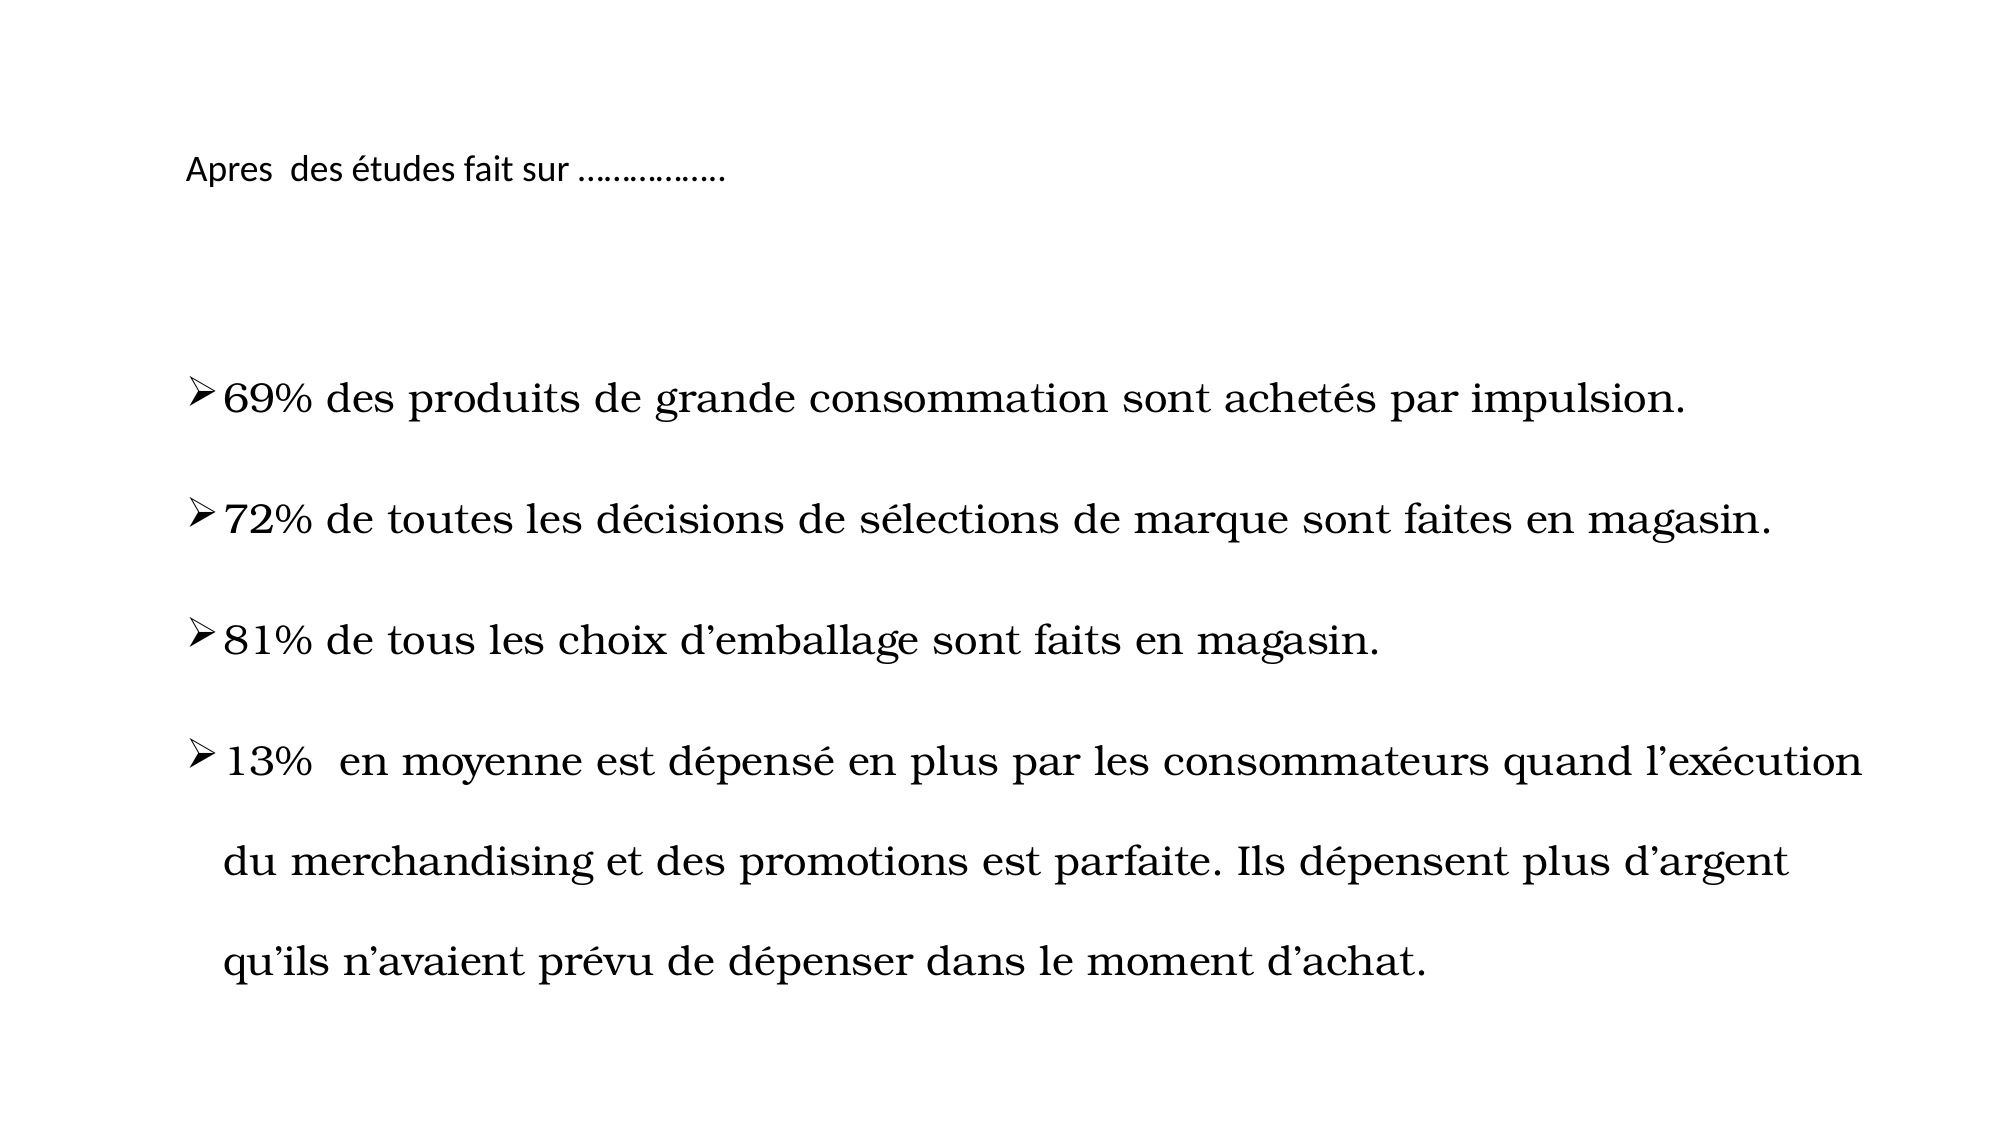

Apres  des études fait sur ……………..
69% des produits de grande consommation sont achetés par impulsion.
72% de toutes les décisions de sélections de marque sont faites en magasin.
81% de tous les choix d’emballage sont faits en magasin.
13%  en moyenne est dépensé en plus par les consommateurs quand l’exécution du merchandising et des promotions est parfaite. Ils dépensent plus d’argent qu’ils n’avaient prévu de dépenser dans le moment d’achat.